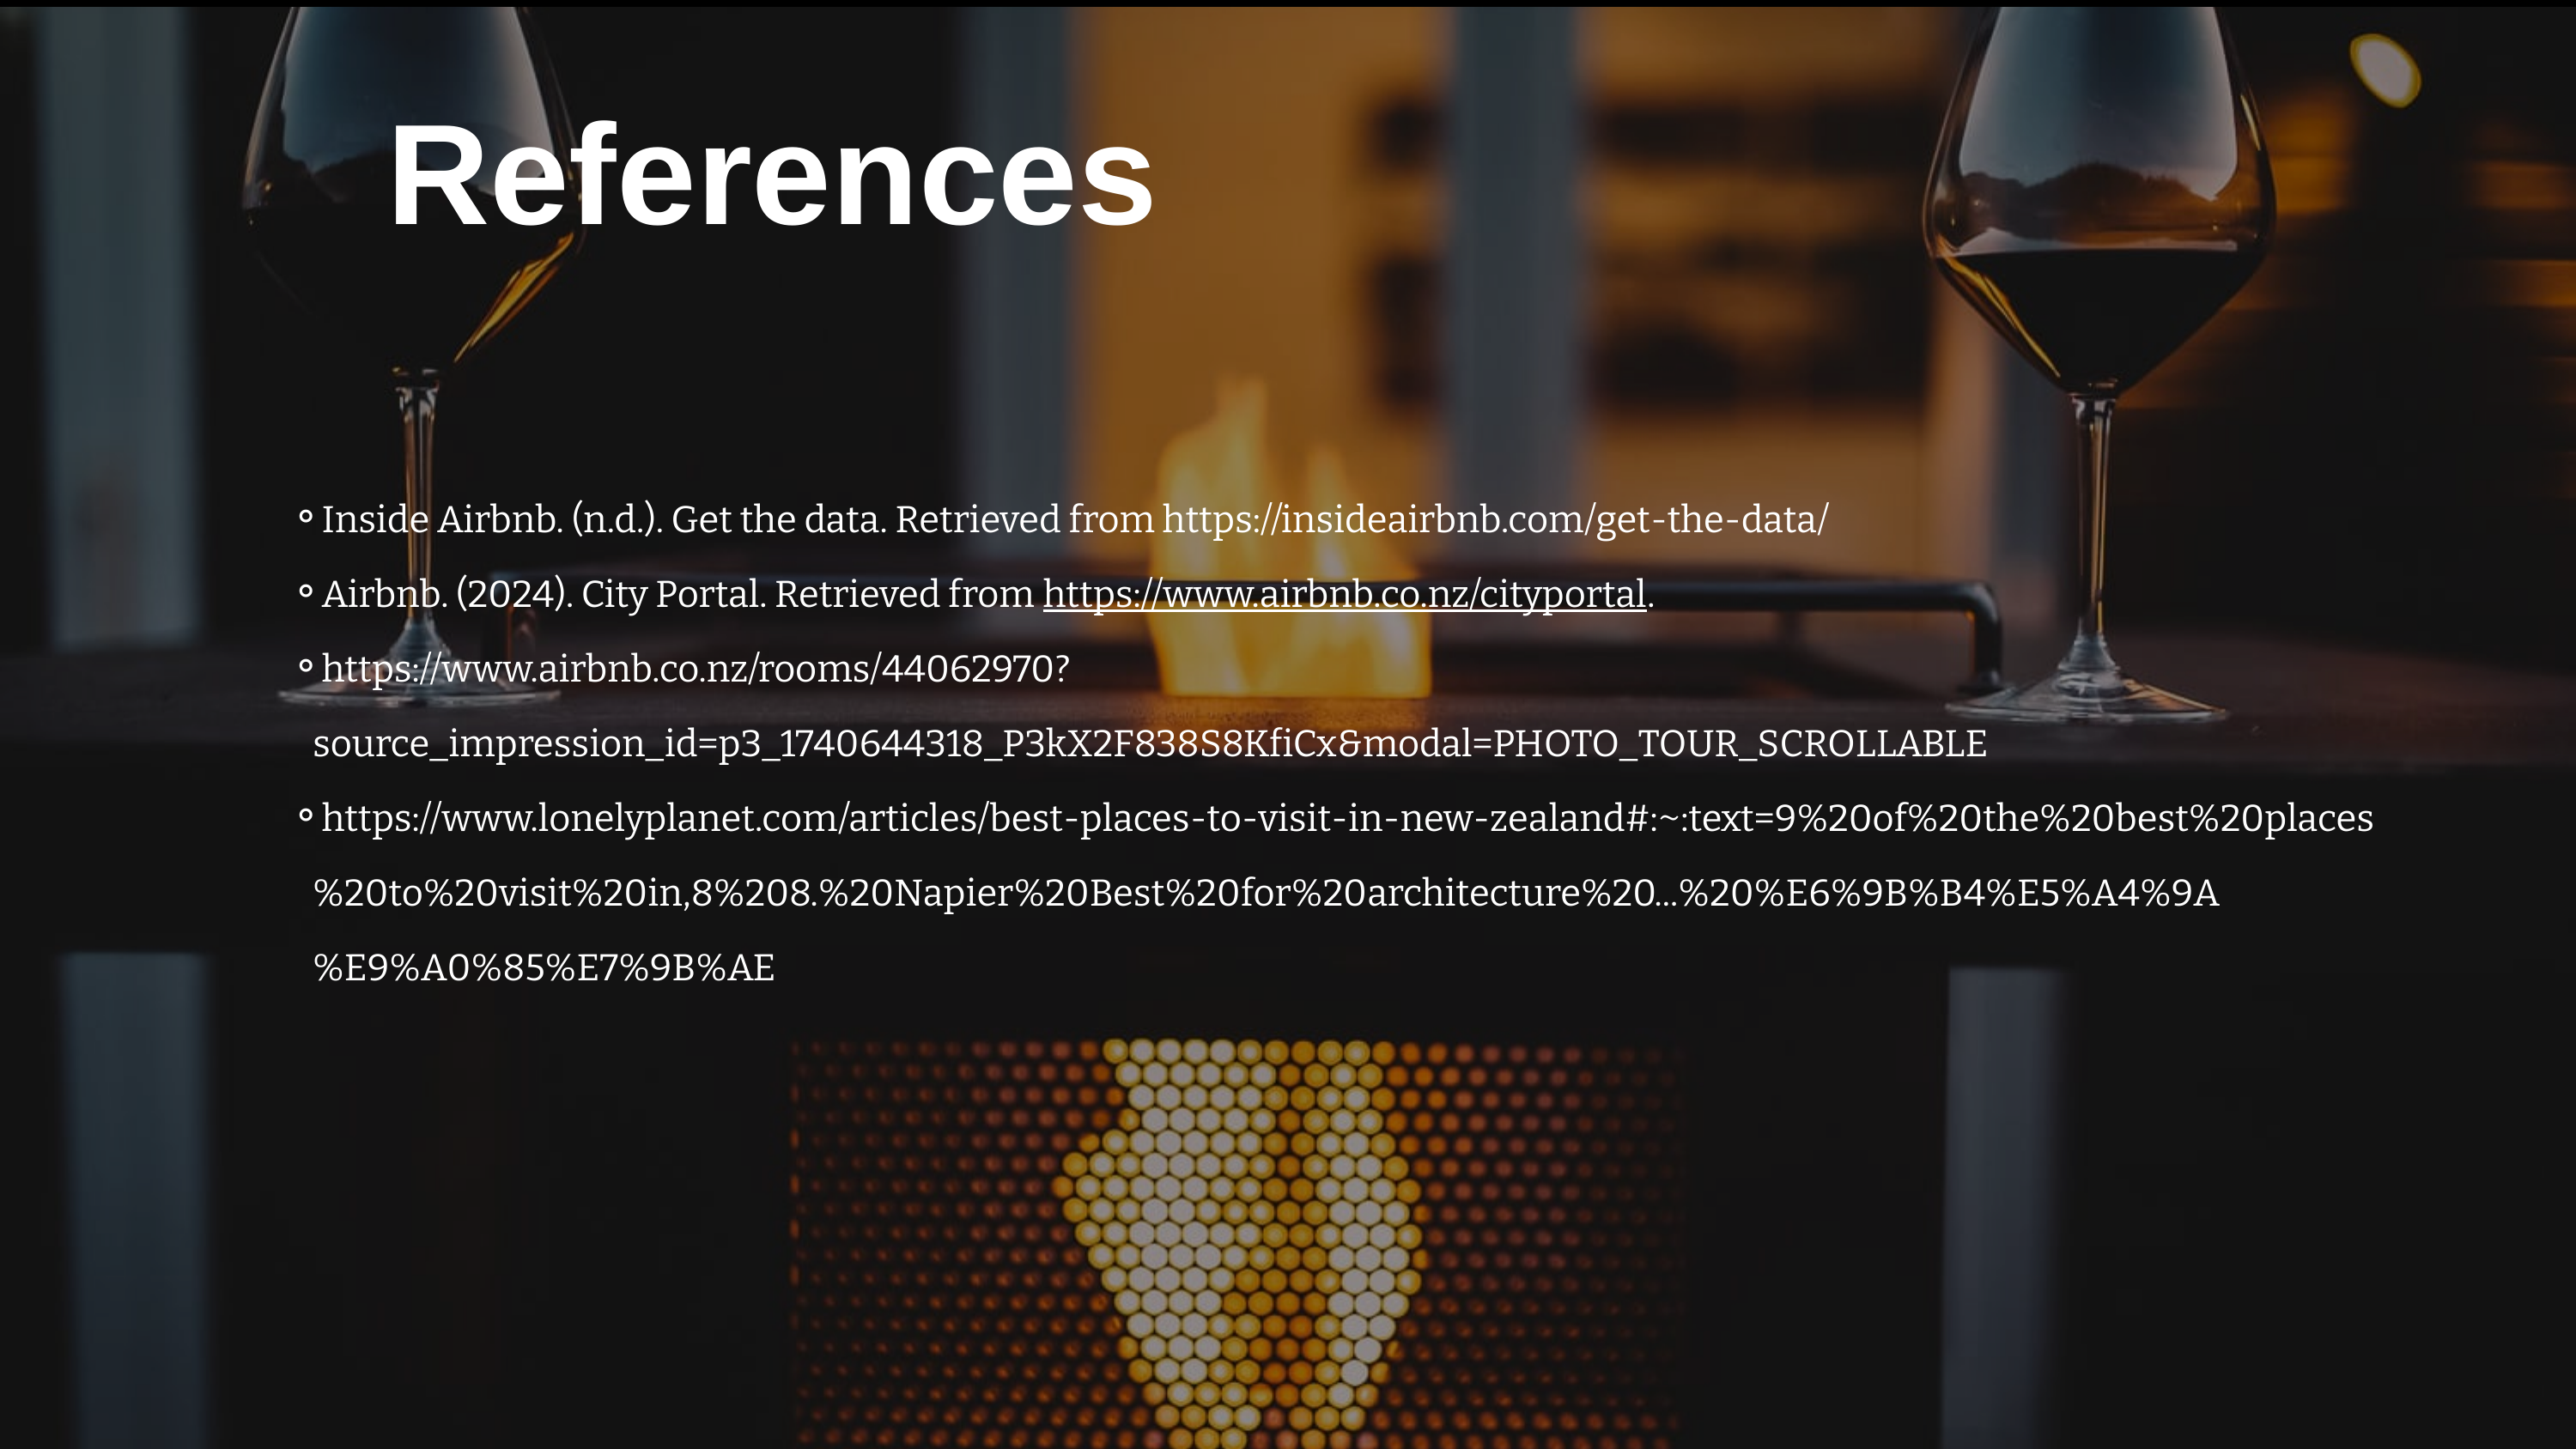

References

Inside Airbnb. (n.d.). Get the data. Retrieved from https://insideairbnb.com/get-the-data/
Airbnb. (2024). City Portal. Retrieved from https://www.airbnb.co.nz/cityportal.
https://www.airbnb.co.nz/rooms/44062970?source_impression_id=p3_1740644318_P3kX2F838S8KfiCx&modal=PHOTO_TOUR_SCROLLABLE
https://www.lonelyplanet.com/articles/best-places-to-visit-in-new-zealand#:~:text=9%20of%20the%20best%20places%20to%20visit%20in,8%208.%20Napier%20Best%20for%20architecture%20...%20%E6%9B%B4%E5%A4%9A%E9%A0%85%E7%9B%AE